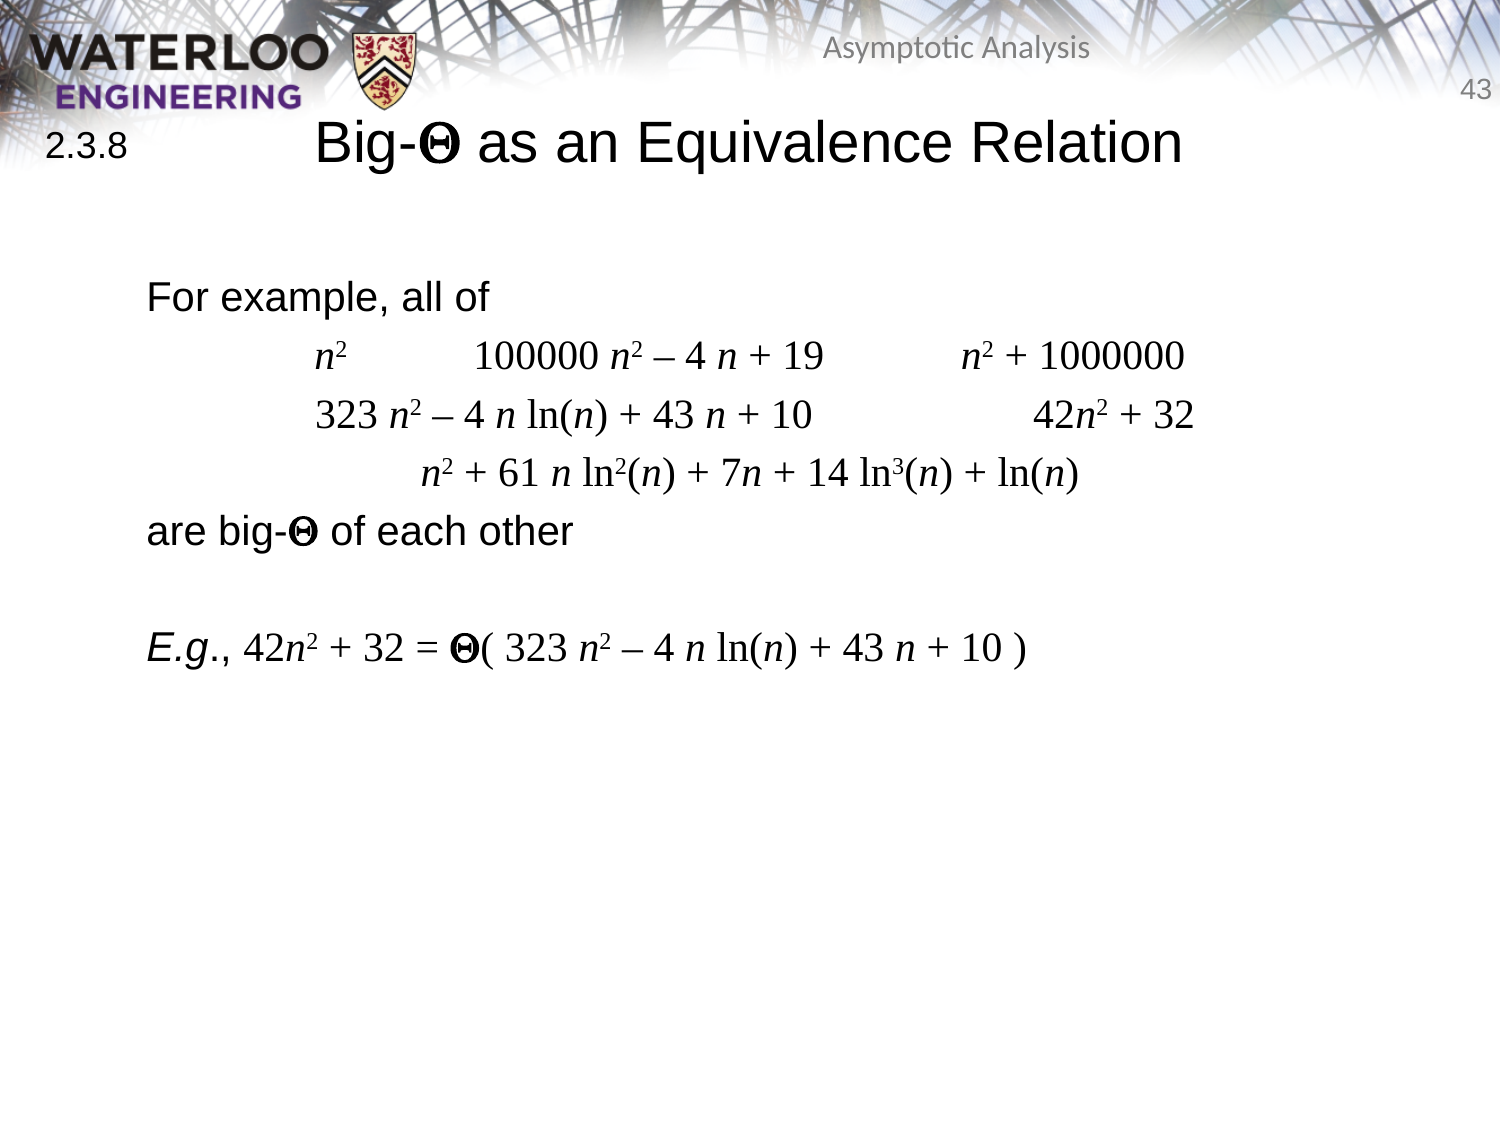

# Big-Θ as an Equivalence Relation
2.3.8
	For example, all of
n2            100000 n2 – 4 n + 19             n2 + 1000000
 323 n2 – 4 n ln(n) + 43 n + 10                     42n2 + 32
n2 + 61 n ln2(n) + 7n + 14 ln3(n) + ln(n)
	are big-Θ of each other

	E.g., 42n2 + 32 = Θ( 323 n2 – 4 n ln(n) + 43 n + 10 )